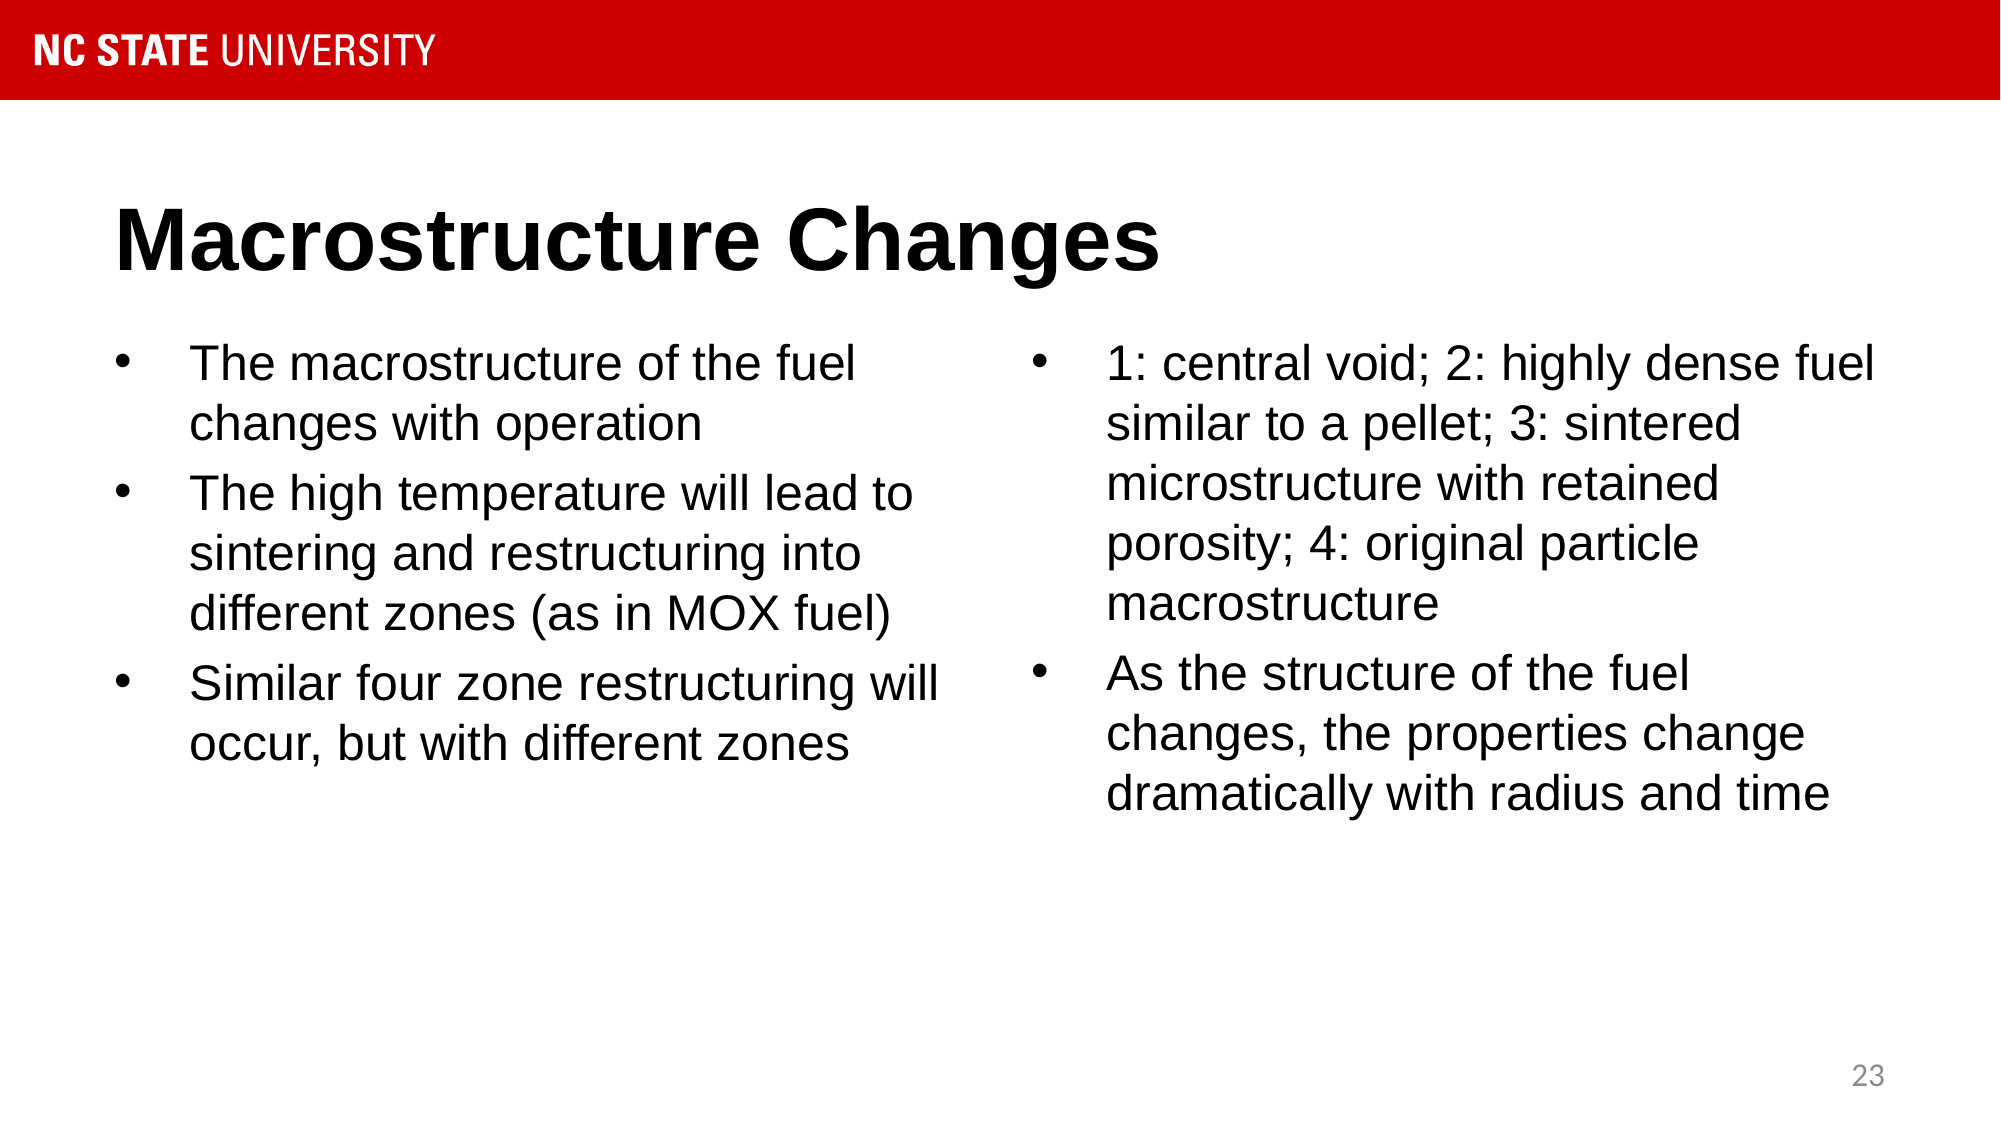

# Macrostructure Changes
The macrostructure of the fuel changes with operation
The high temperature will lead to sintering and restructuring into different zones (as in MOX fuel)
Similar four zone restructuring will occur, but with different zones
1: central void; 2: highly dense fuel similar to a pellet; 3: sintered microstructure with retained porosity; 4: original particle macrostructure
As the structure of the fuel changes, the properties change dramatically with radius and time
23